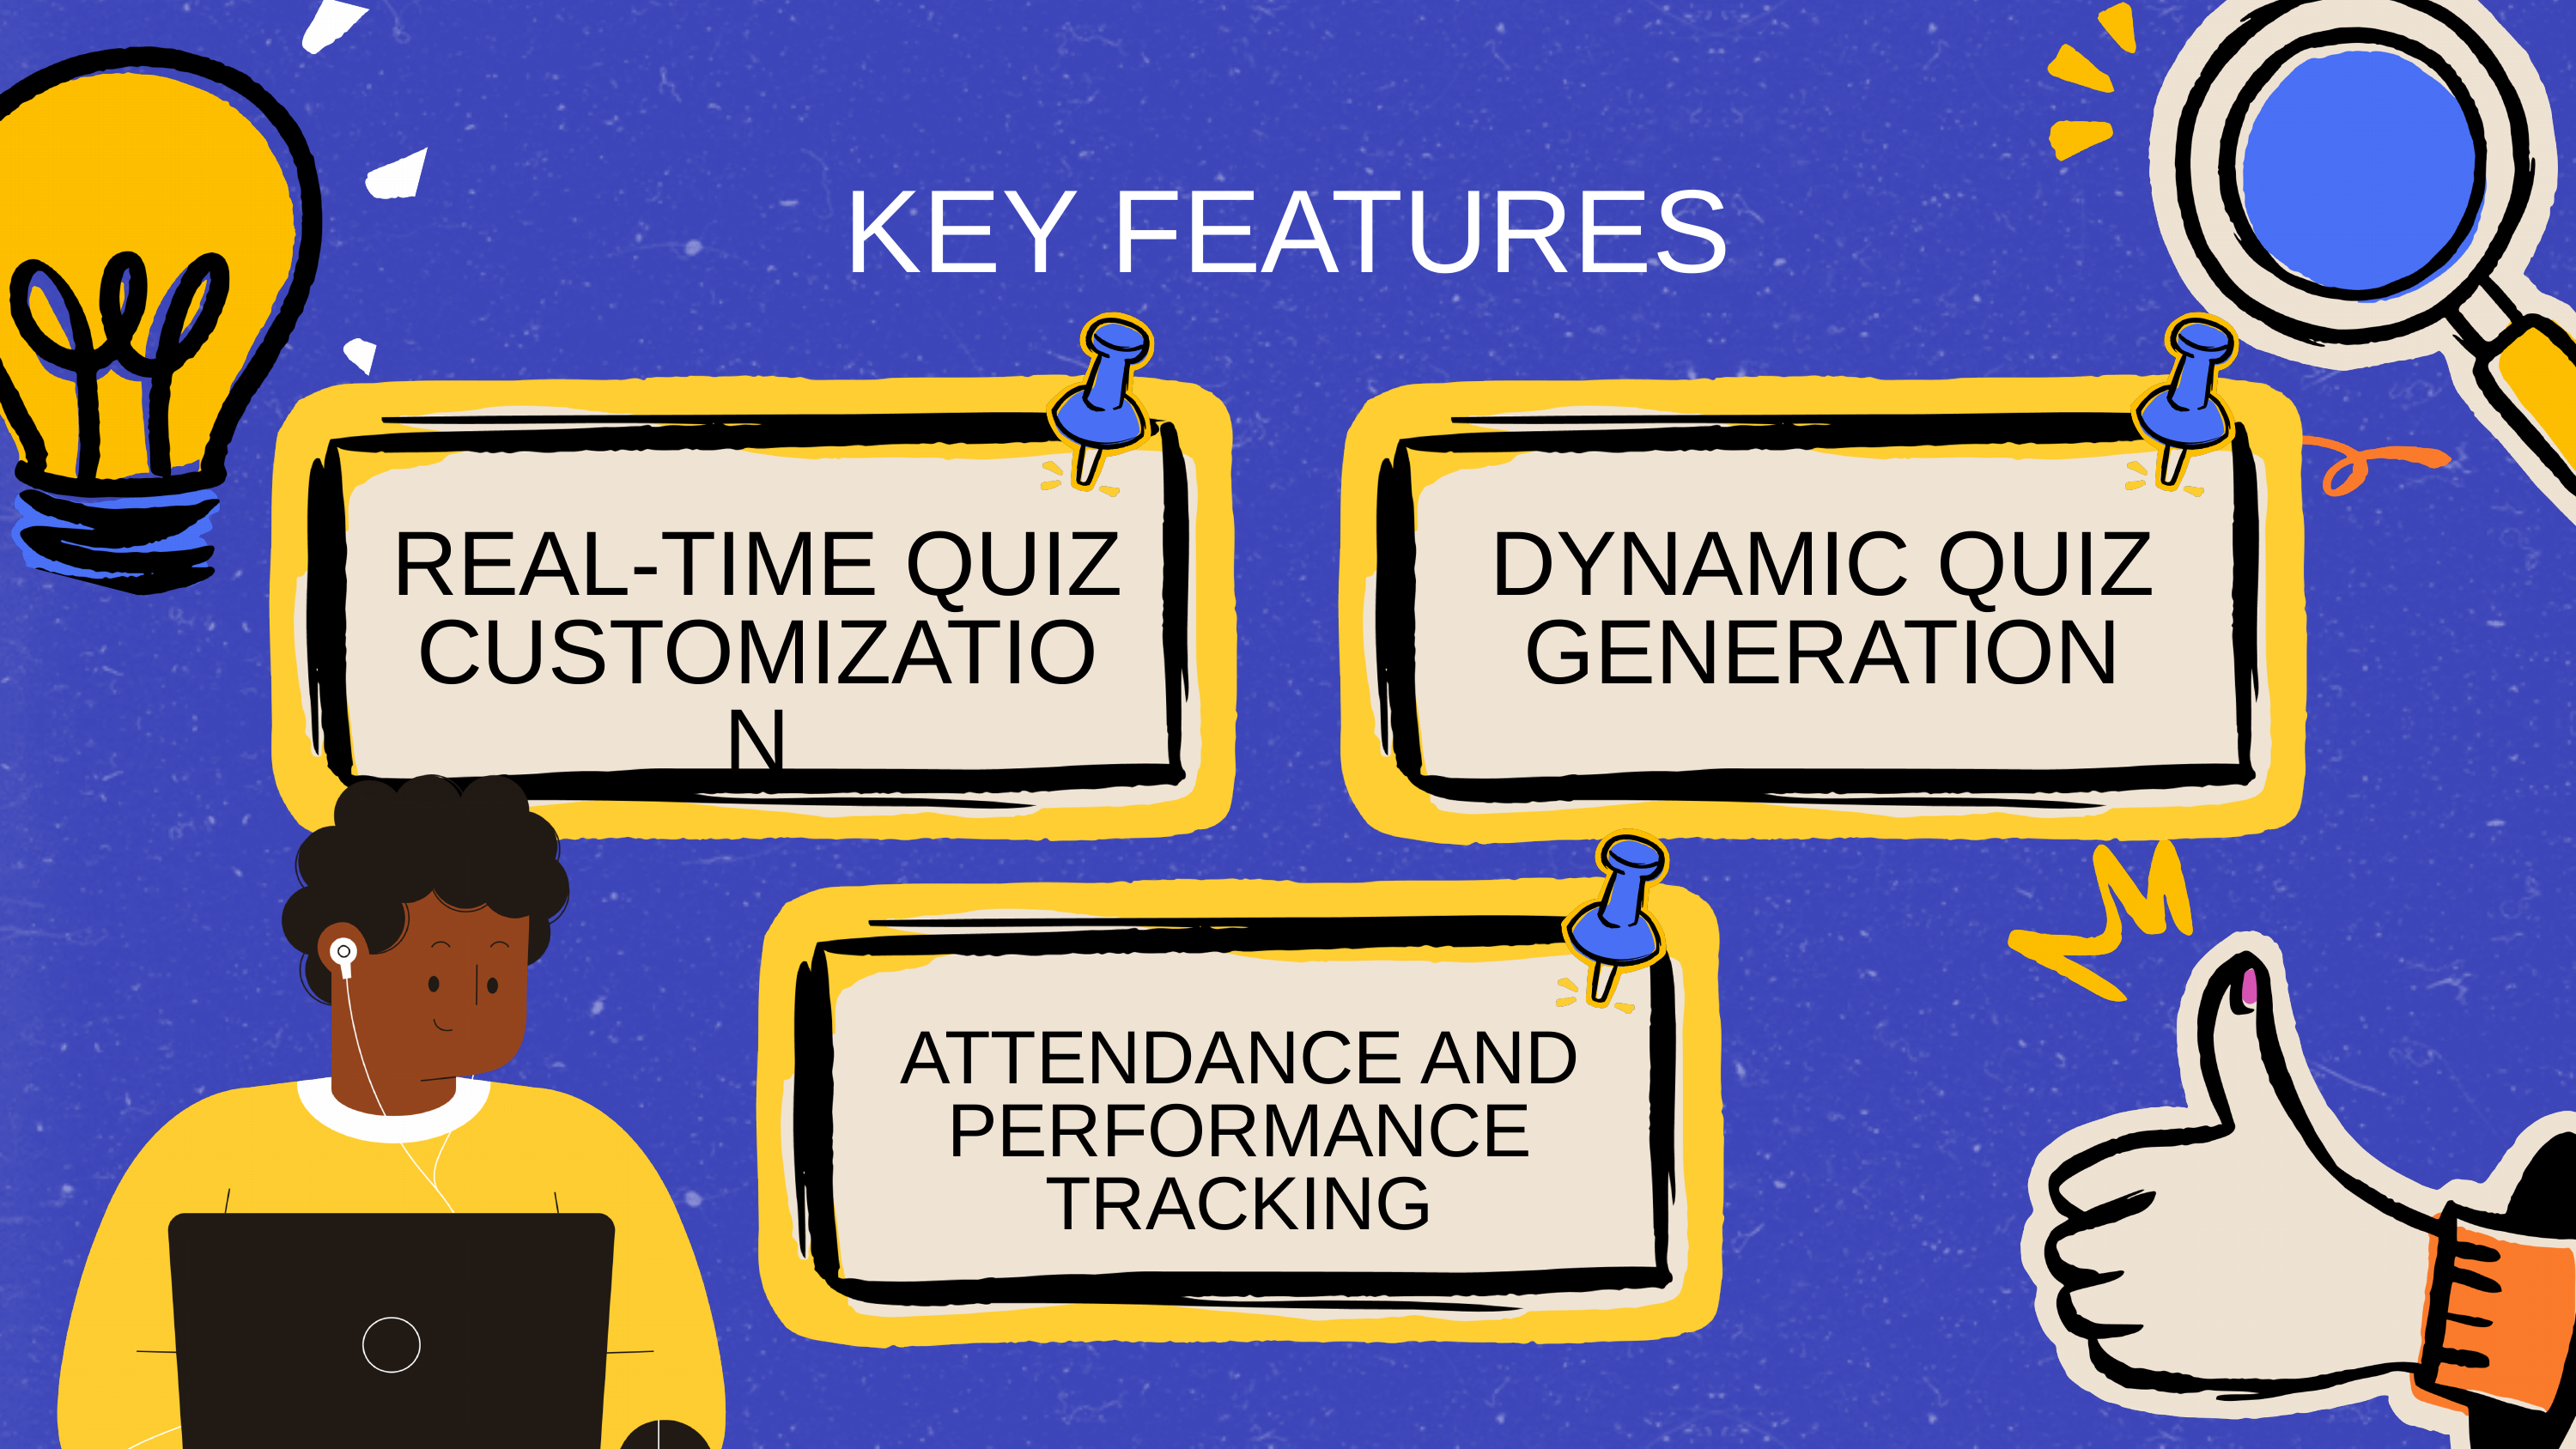

KEY FEATURES

REAL-TIME QUIZ CUSTOMIZATION
DYNAMIC QUIZ GENERATION

ATTENDANCE AND PERFORMANCE TRACKING